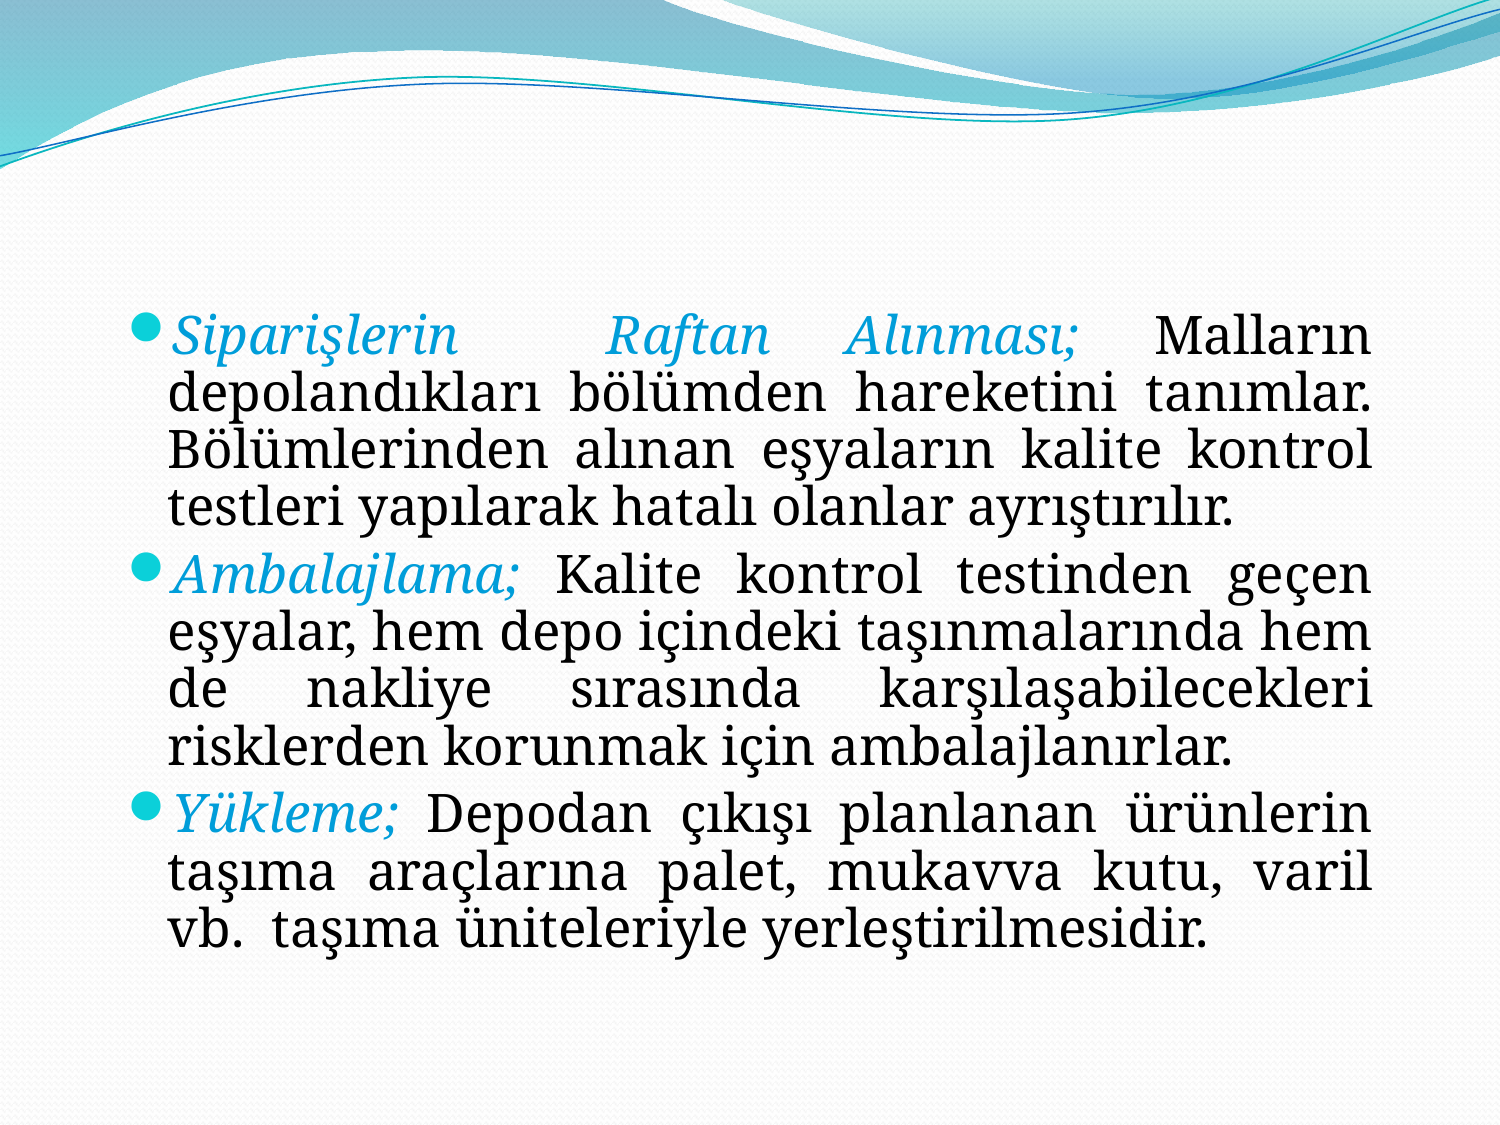

#
Siparişlerin  Raftan Alınması; Malların depolandıkları bölümden hareketini tanımlar. Bölümlerinden alınan eşyaların kalite kontrol testleri yapılarak hatalı olanlar ayrıştırılır.
Ambalajlama; Kalite kontrol testinden geçen eşyalar, hem depo içindeki taşınmalarında hem de nakliye sırasında karşılaşabilecekleri risklerden korunmak için ambalajlanırlar.
Yükleme; Depodan çıkışı planlanan ürünlerin taşıma araçlarına palet, mukavva kutu, varil vb.  taşıma üniteleriyle yerleştirilmesidir.